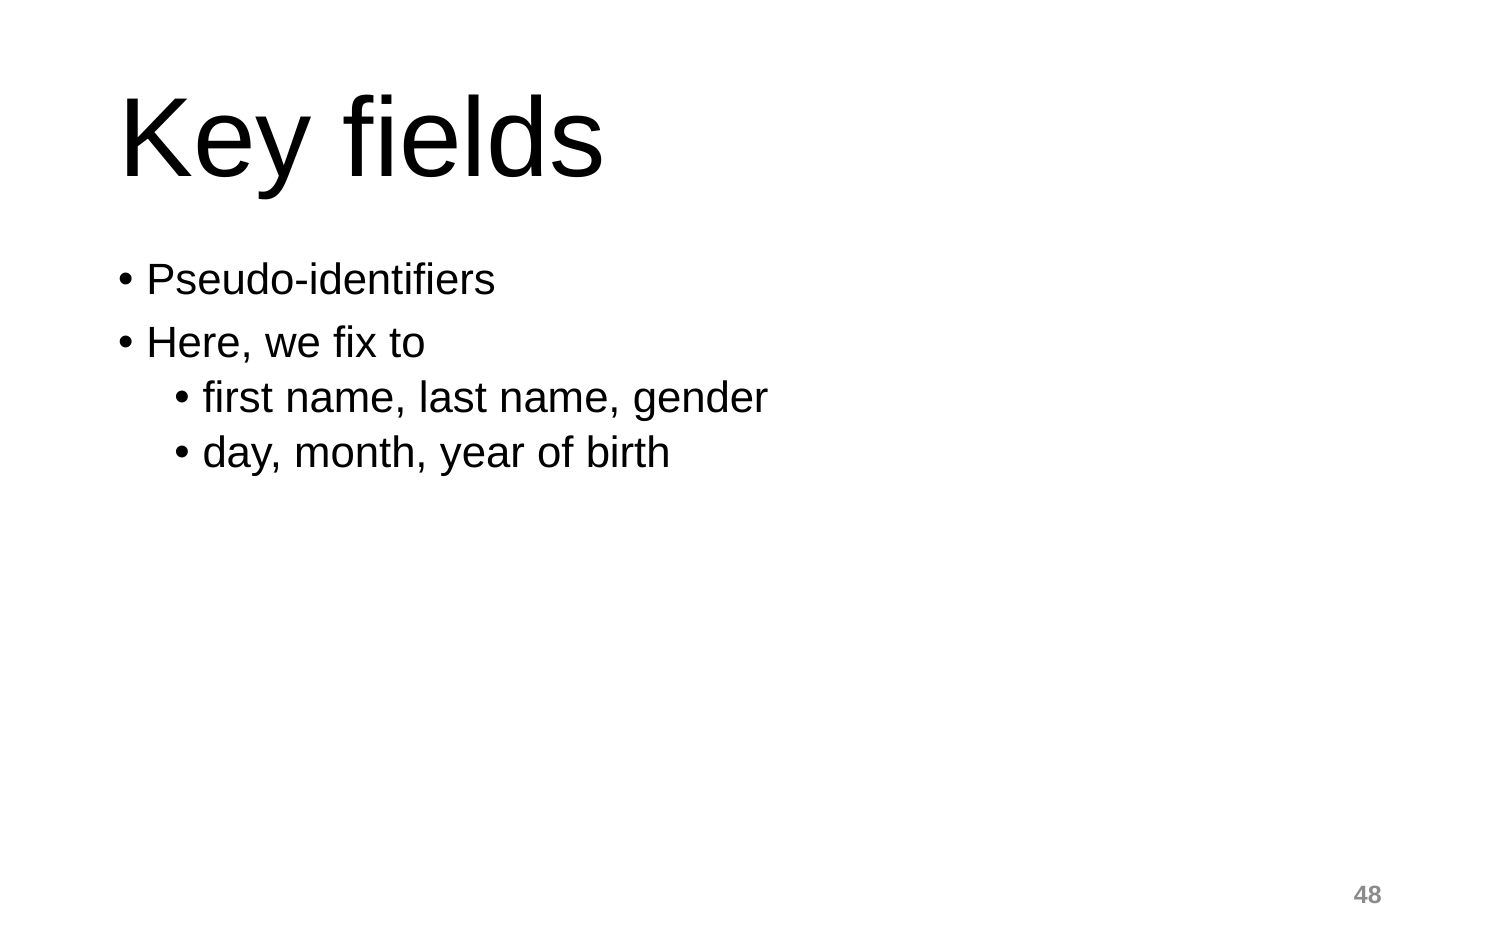

# Key fields
Pseudo-identifiers
Here, we fix to
first name, last name, gender
day, month, year of birth

48